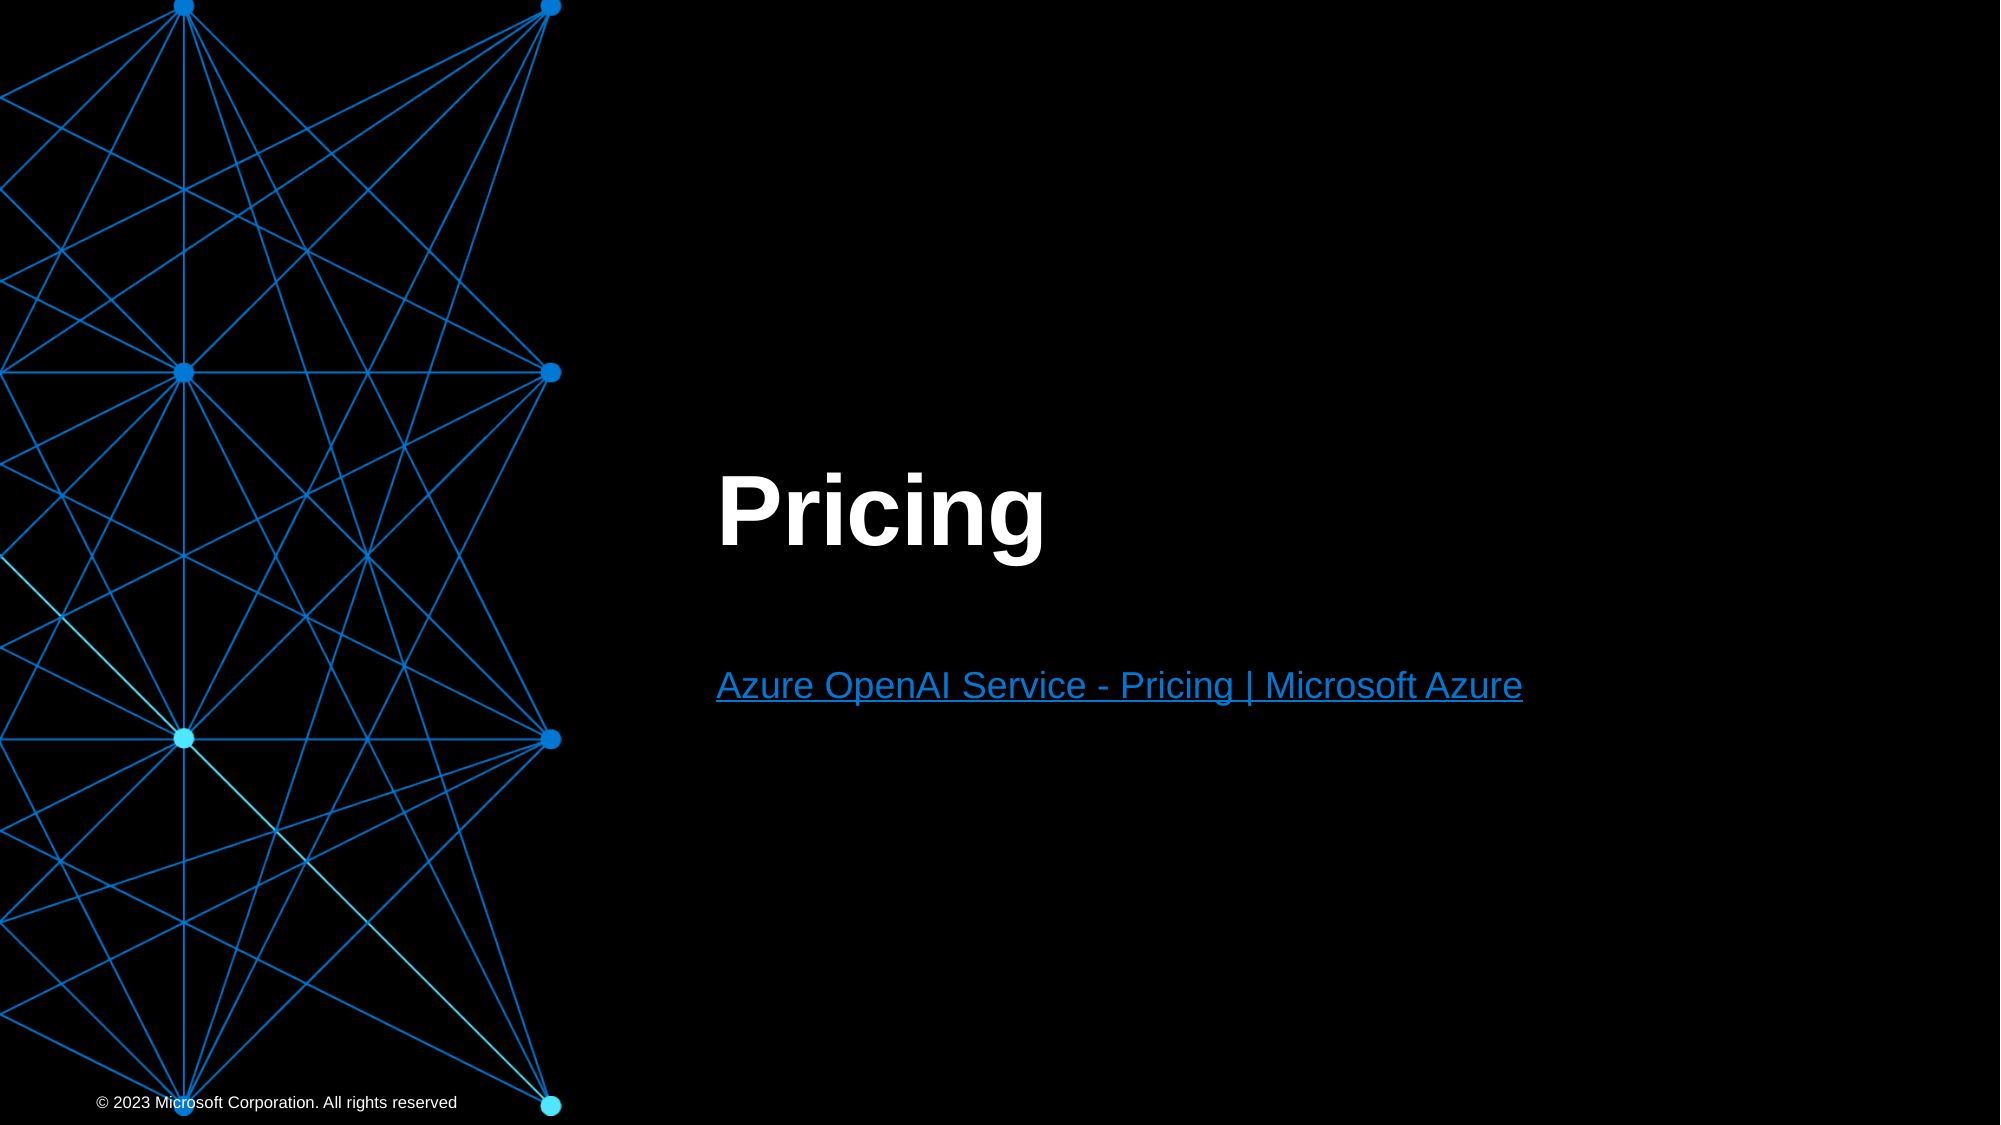

# Pricing
Azure OpenAI Service - Pricing | Microsoft Azure
© 2023 Microsoft Corporation. All rights reserved